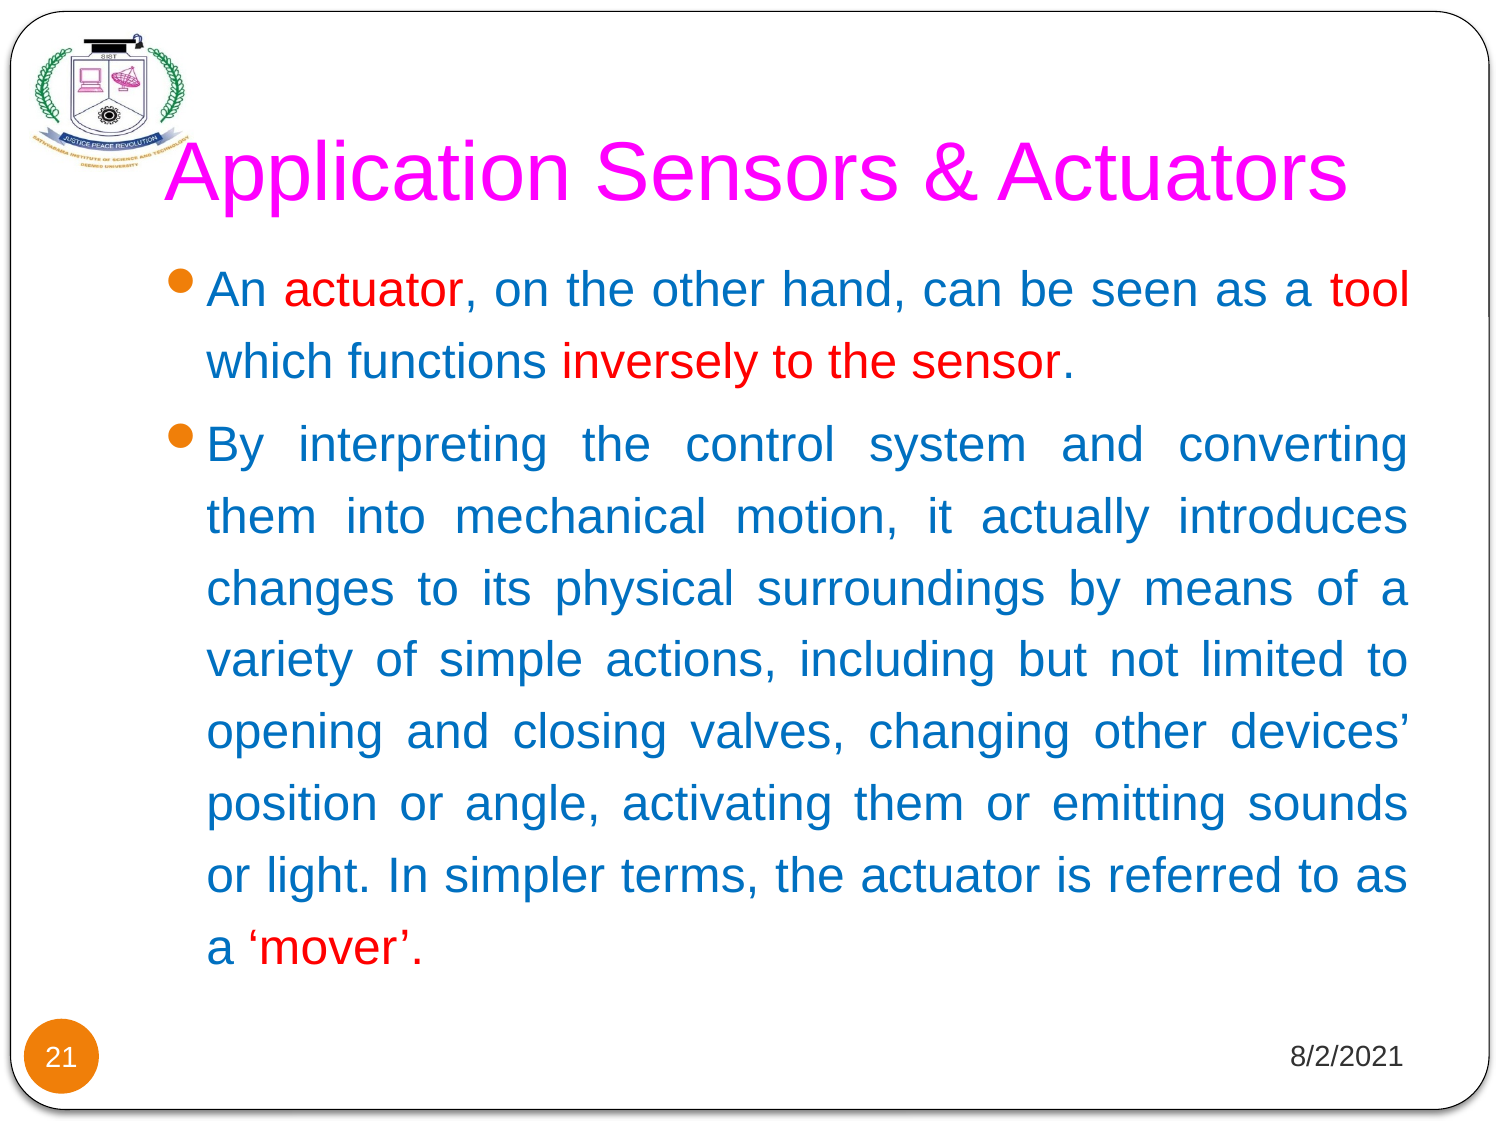

# Application Sensors & Actuators
An actuator, on the other hand, can be seen as a tool which functions inversely to the sensor.
By interpreting the control system and converting them into mechanical motion, it actually introduces changes to its physical surroundings by means of a variety of simple actions, including but not limited to opening and closing valves, changing other devices’ position or angle, activating them or emitting sounds or light. In simpler terms, the actuator is referred to as a ‘mover’.
8/2/2021
21